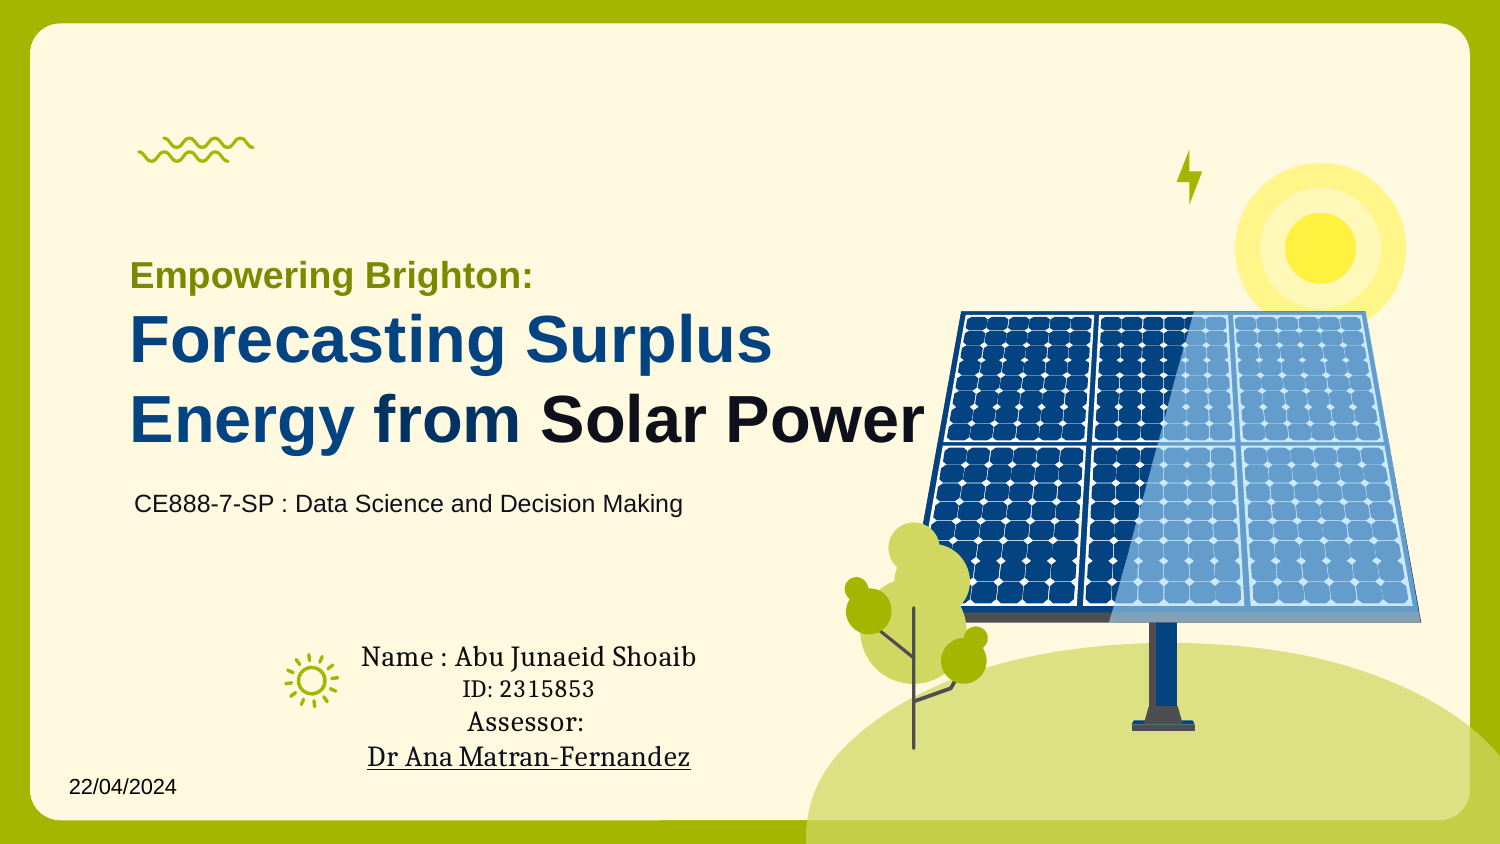

# Empowering Brighton: Forecasting Surplus Energy from Solar Power
CE888-7-SP : Data Science and Decision Making
Name : Abu Junaeid Shoaib
ID: 2315853
Assessor: Dr Ana Matran-Fernandez

22/04/2024